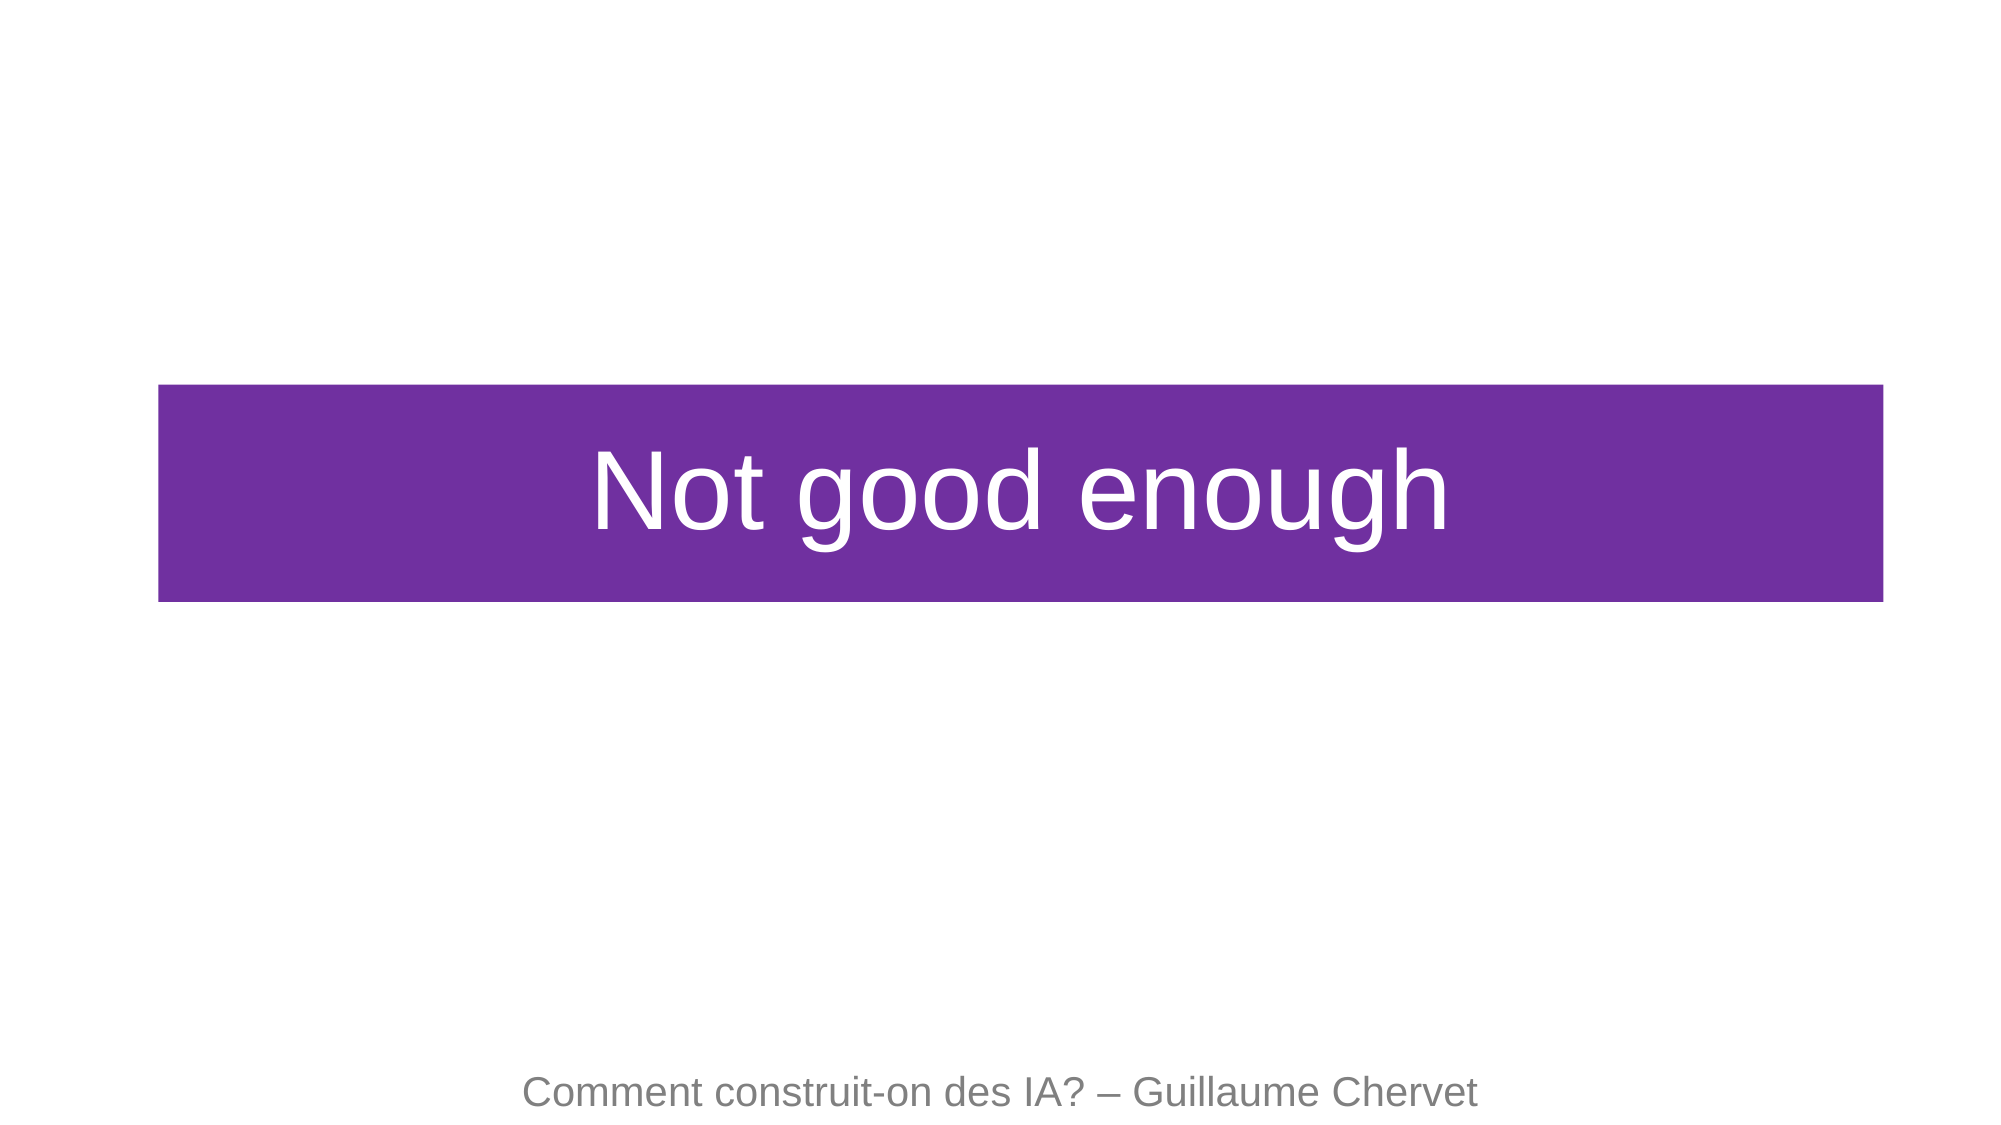

# Not good enough

Comment construit-on des IA? – Guillaume Chervet